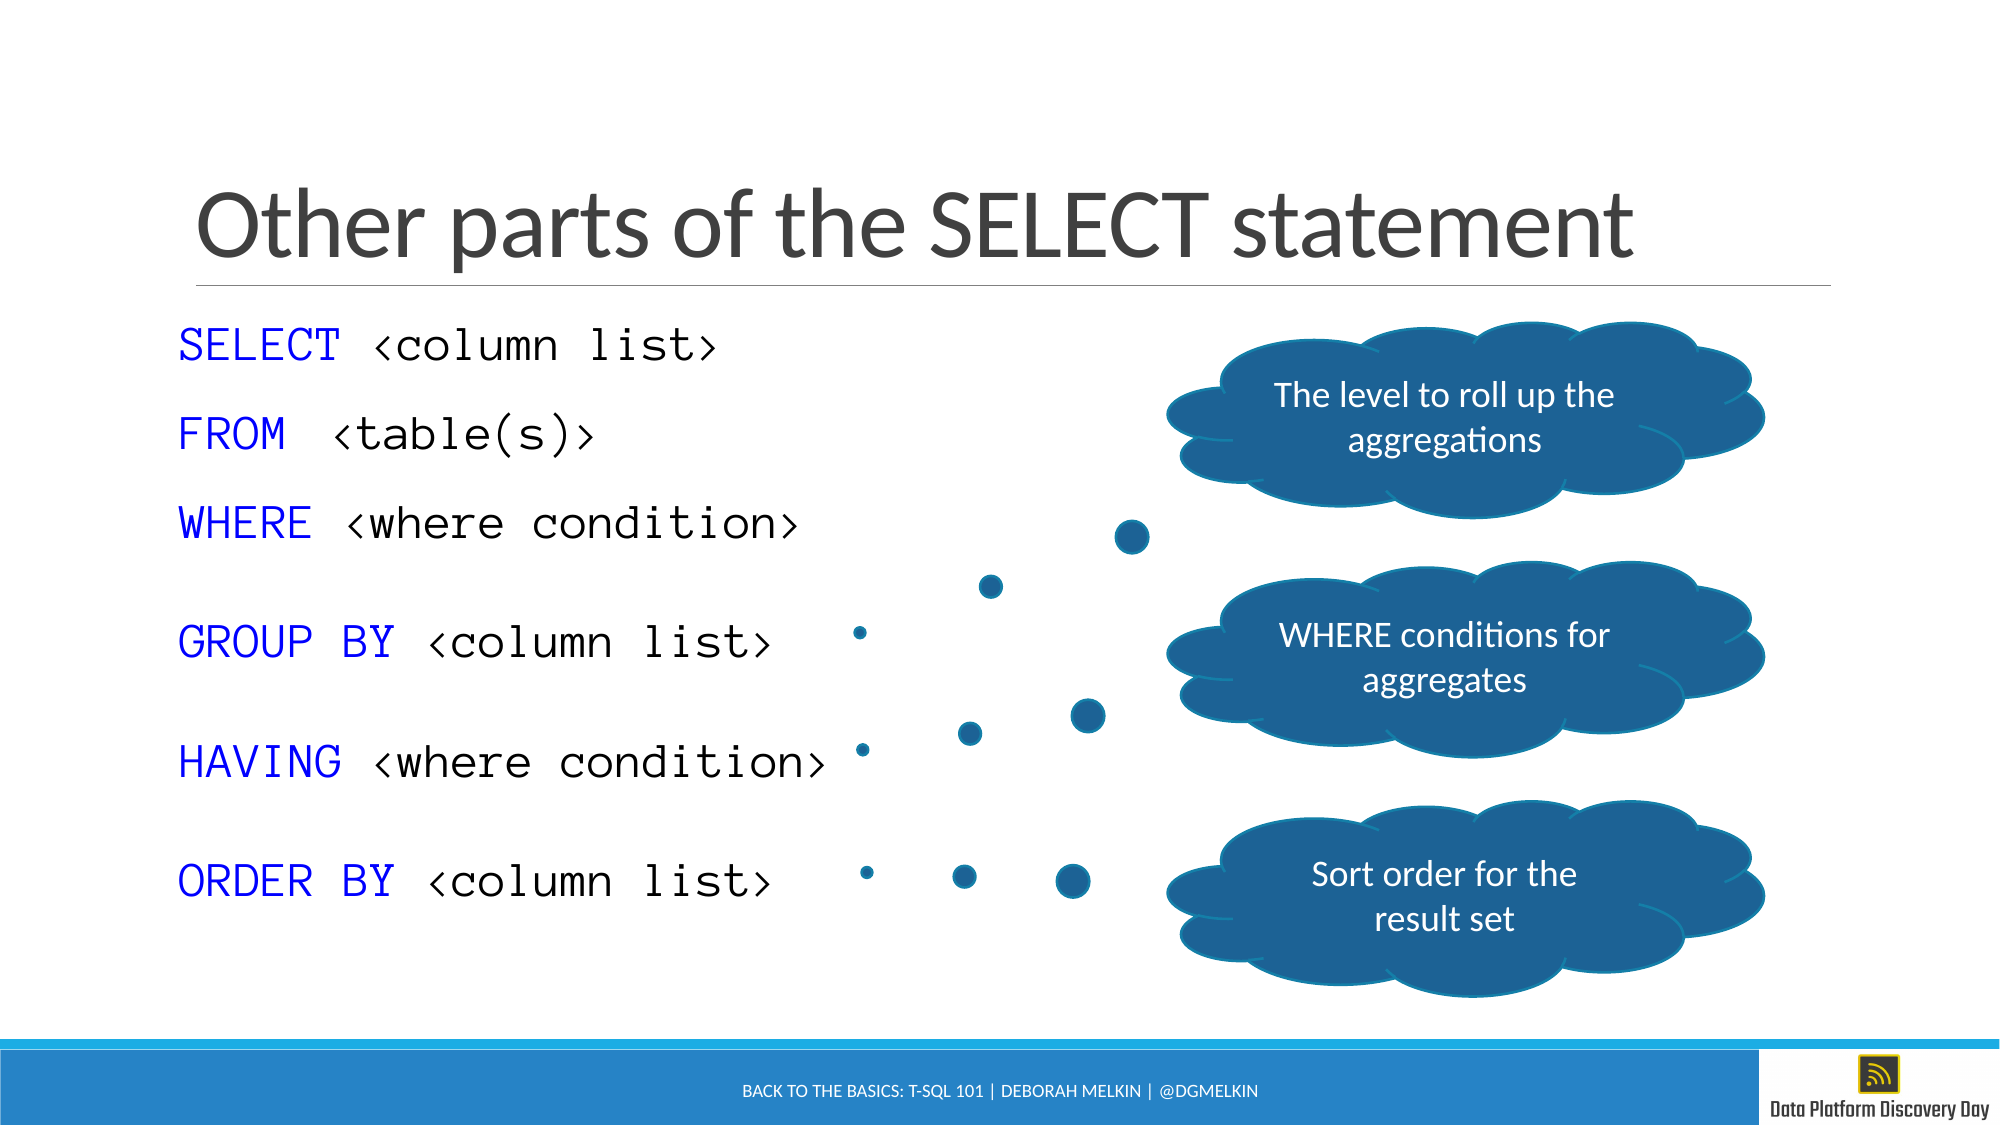

# Other parts of the SELECT statement
SELECT <column list>
FROM 	<table(s)>
WHERE <where condition>
GROUP BY <column list>
HAVING <where condition>
ORDER BY <column list>

The level to roll up the aggregations
WHERE conditions for aggregates
Sort order for the result set
Back to the Basics: T-SQL 101 | Deborah Melkin | @dgmelkin